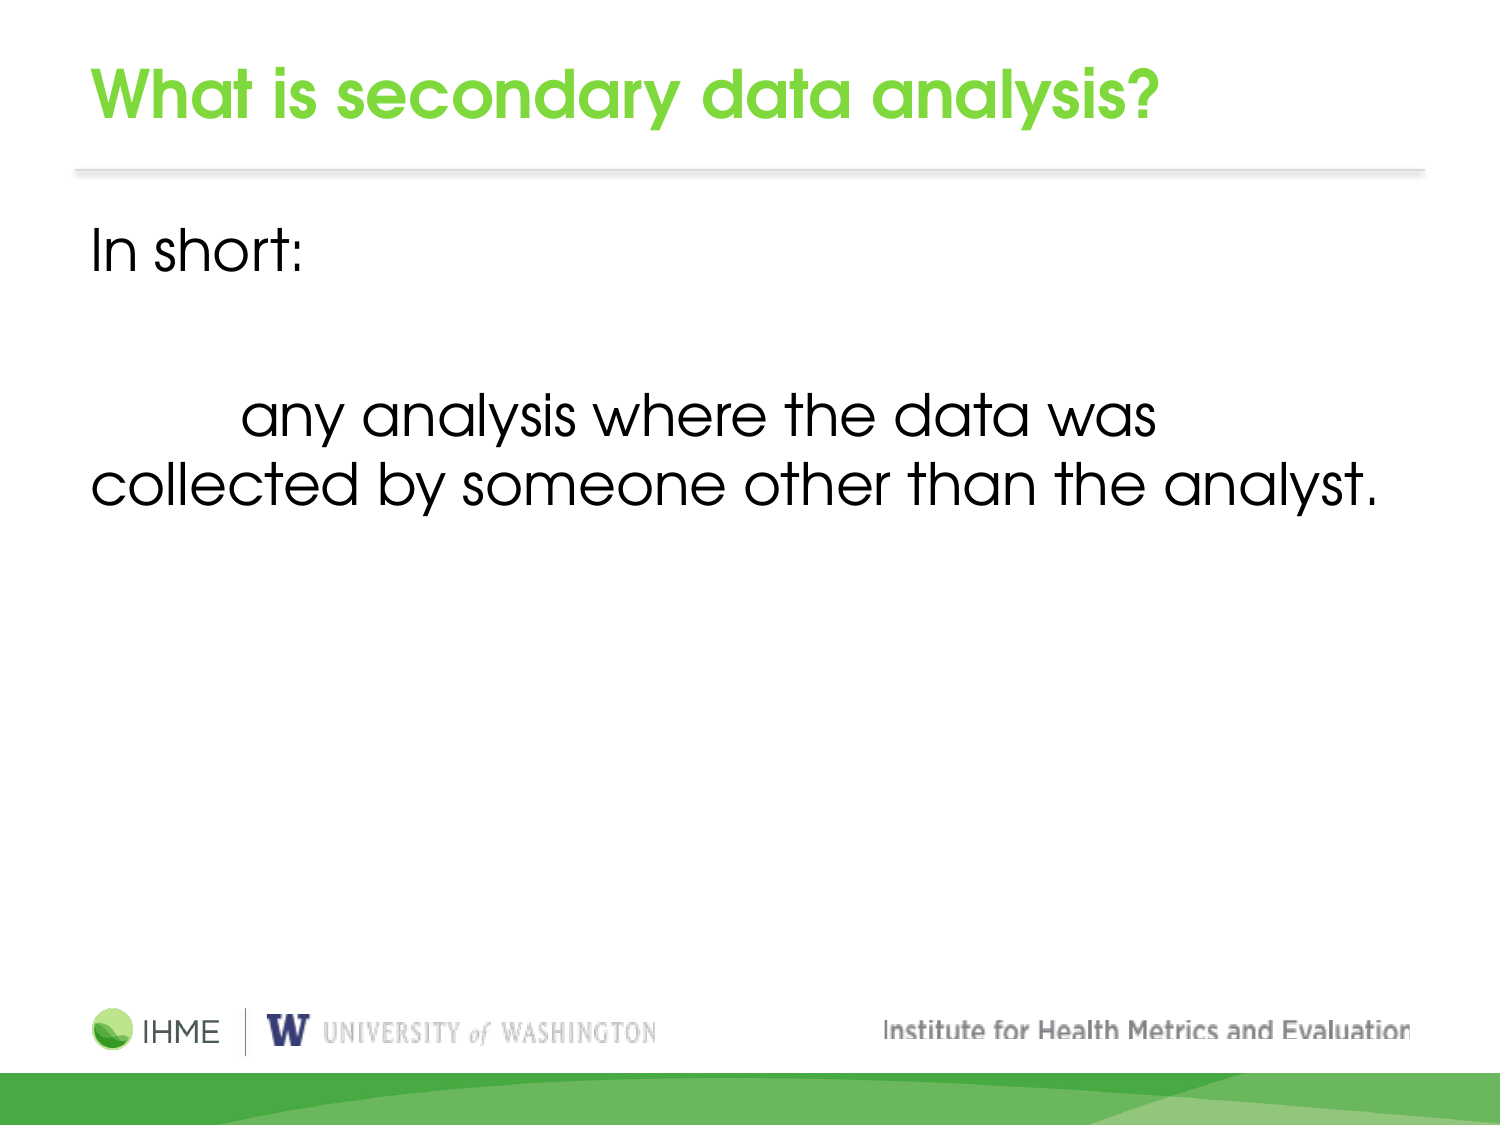

# What is secondary data analysis?
In short:

	any analysis where the data was collected by someone other than the analyst.